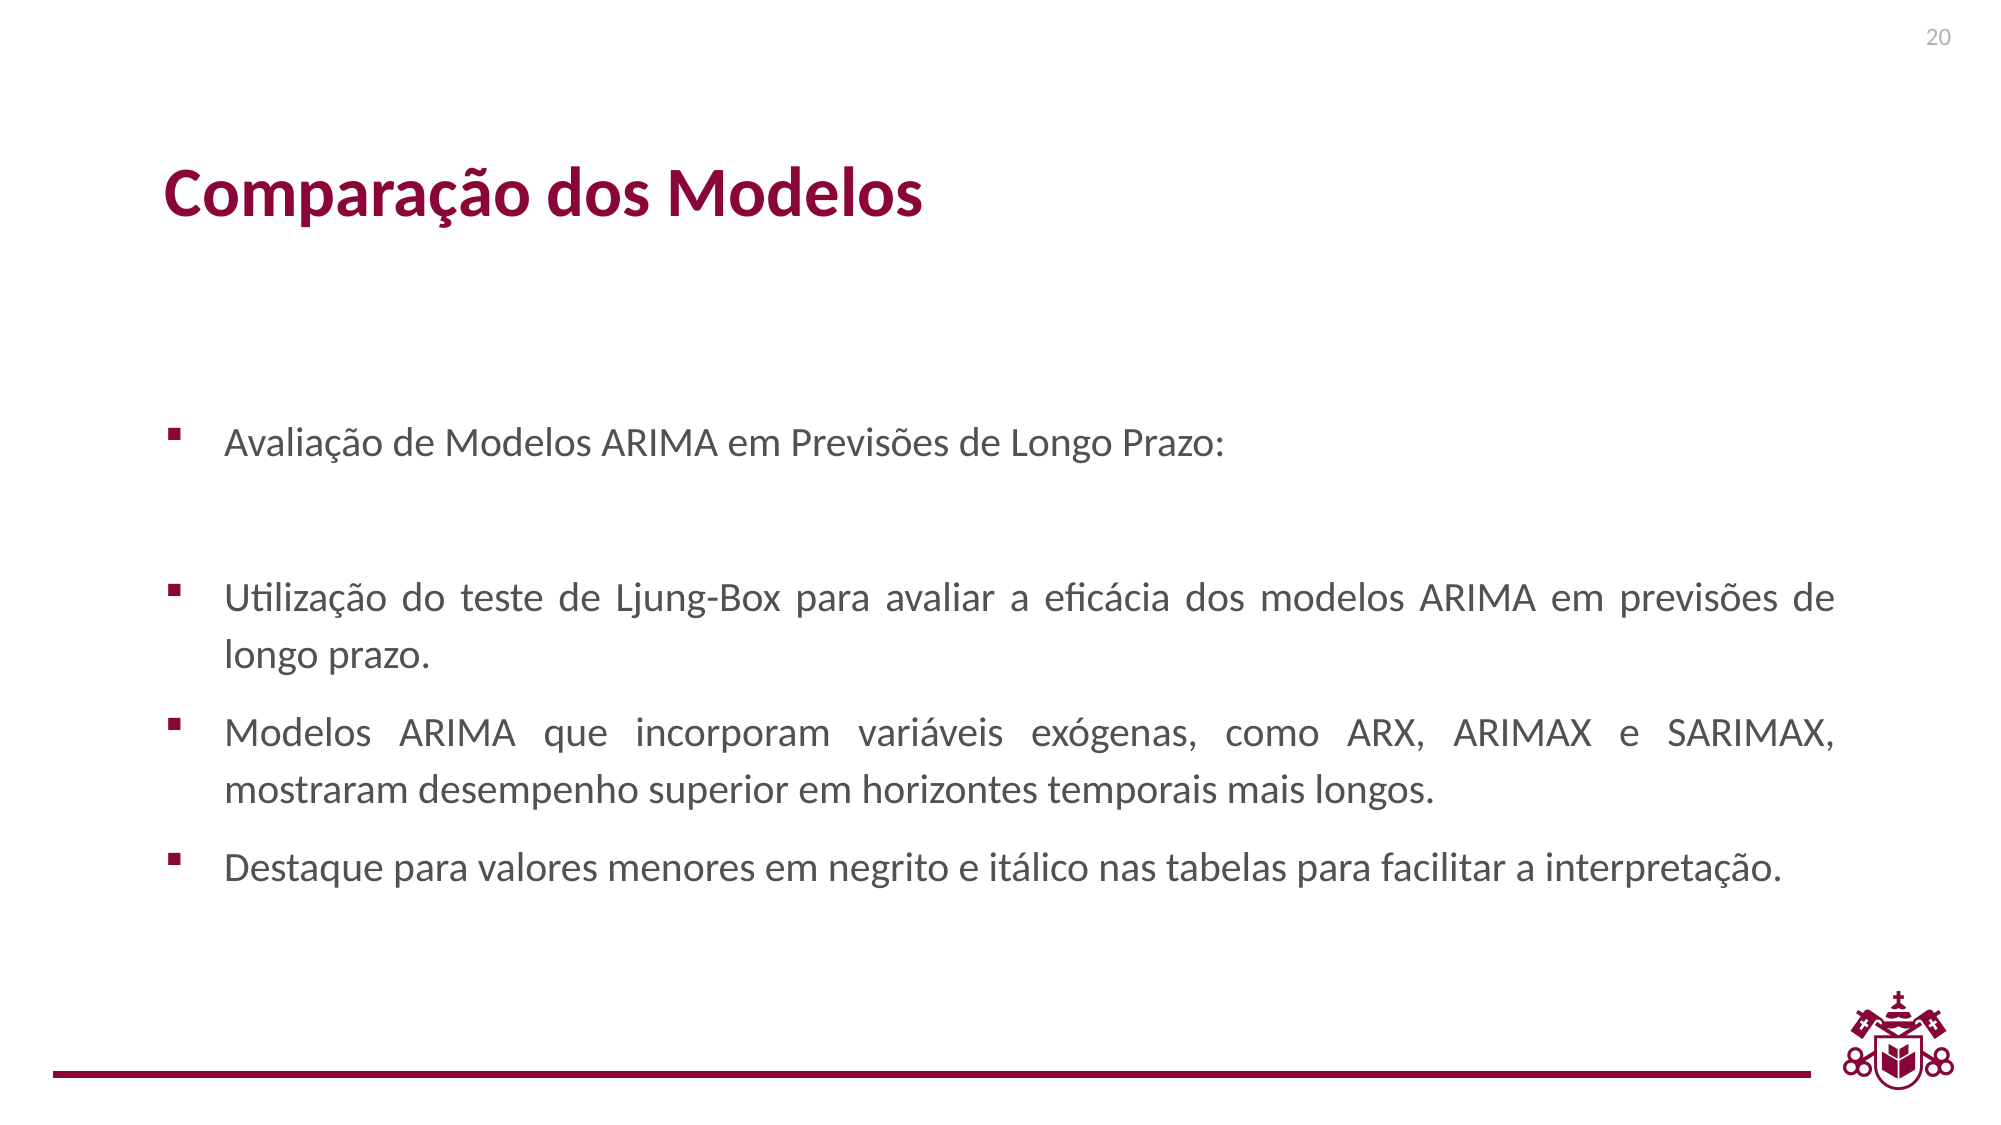

20
Comparação dos Modelos
Avaliação de Modelos ARIMA em Previsões de Longo Prazo:

Utilização do teste de Ljung-Box para avaliar a eficácia dos modelos ARIMA em previsões de longo prazo.
Modelos ARIMA que incorporam variáveis exógenas, como ARX, ARIMAX e SARIMAX, mostraram desempenho superior em horizontes temporais mais longos.
Destaque para valores menores em negrito e itálico nas tabelas para facilitar a interpretação.